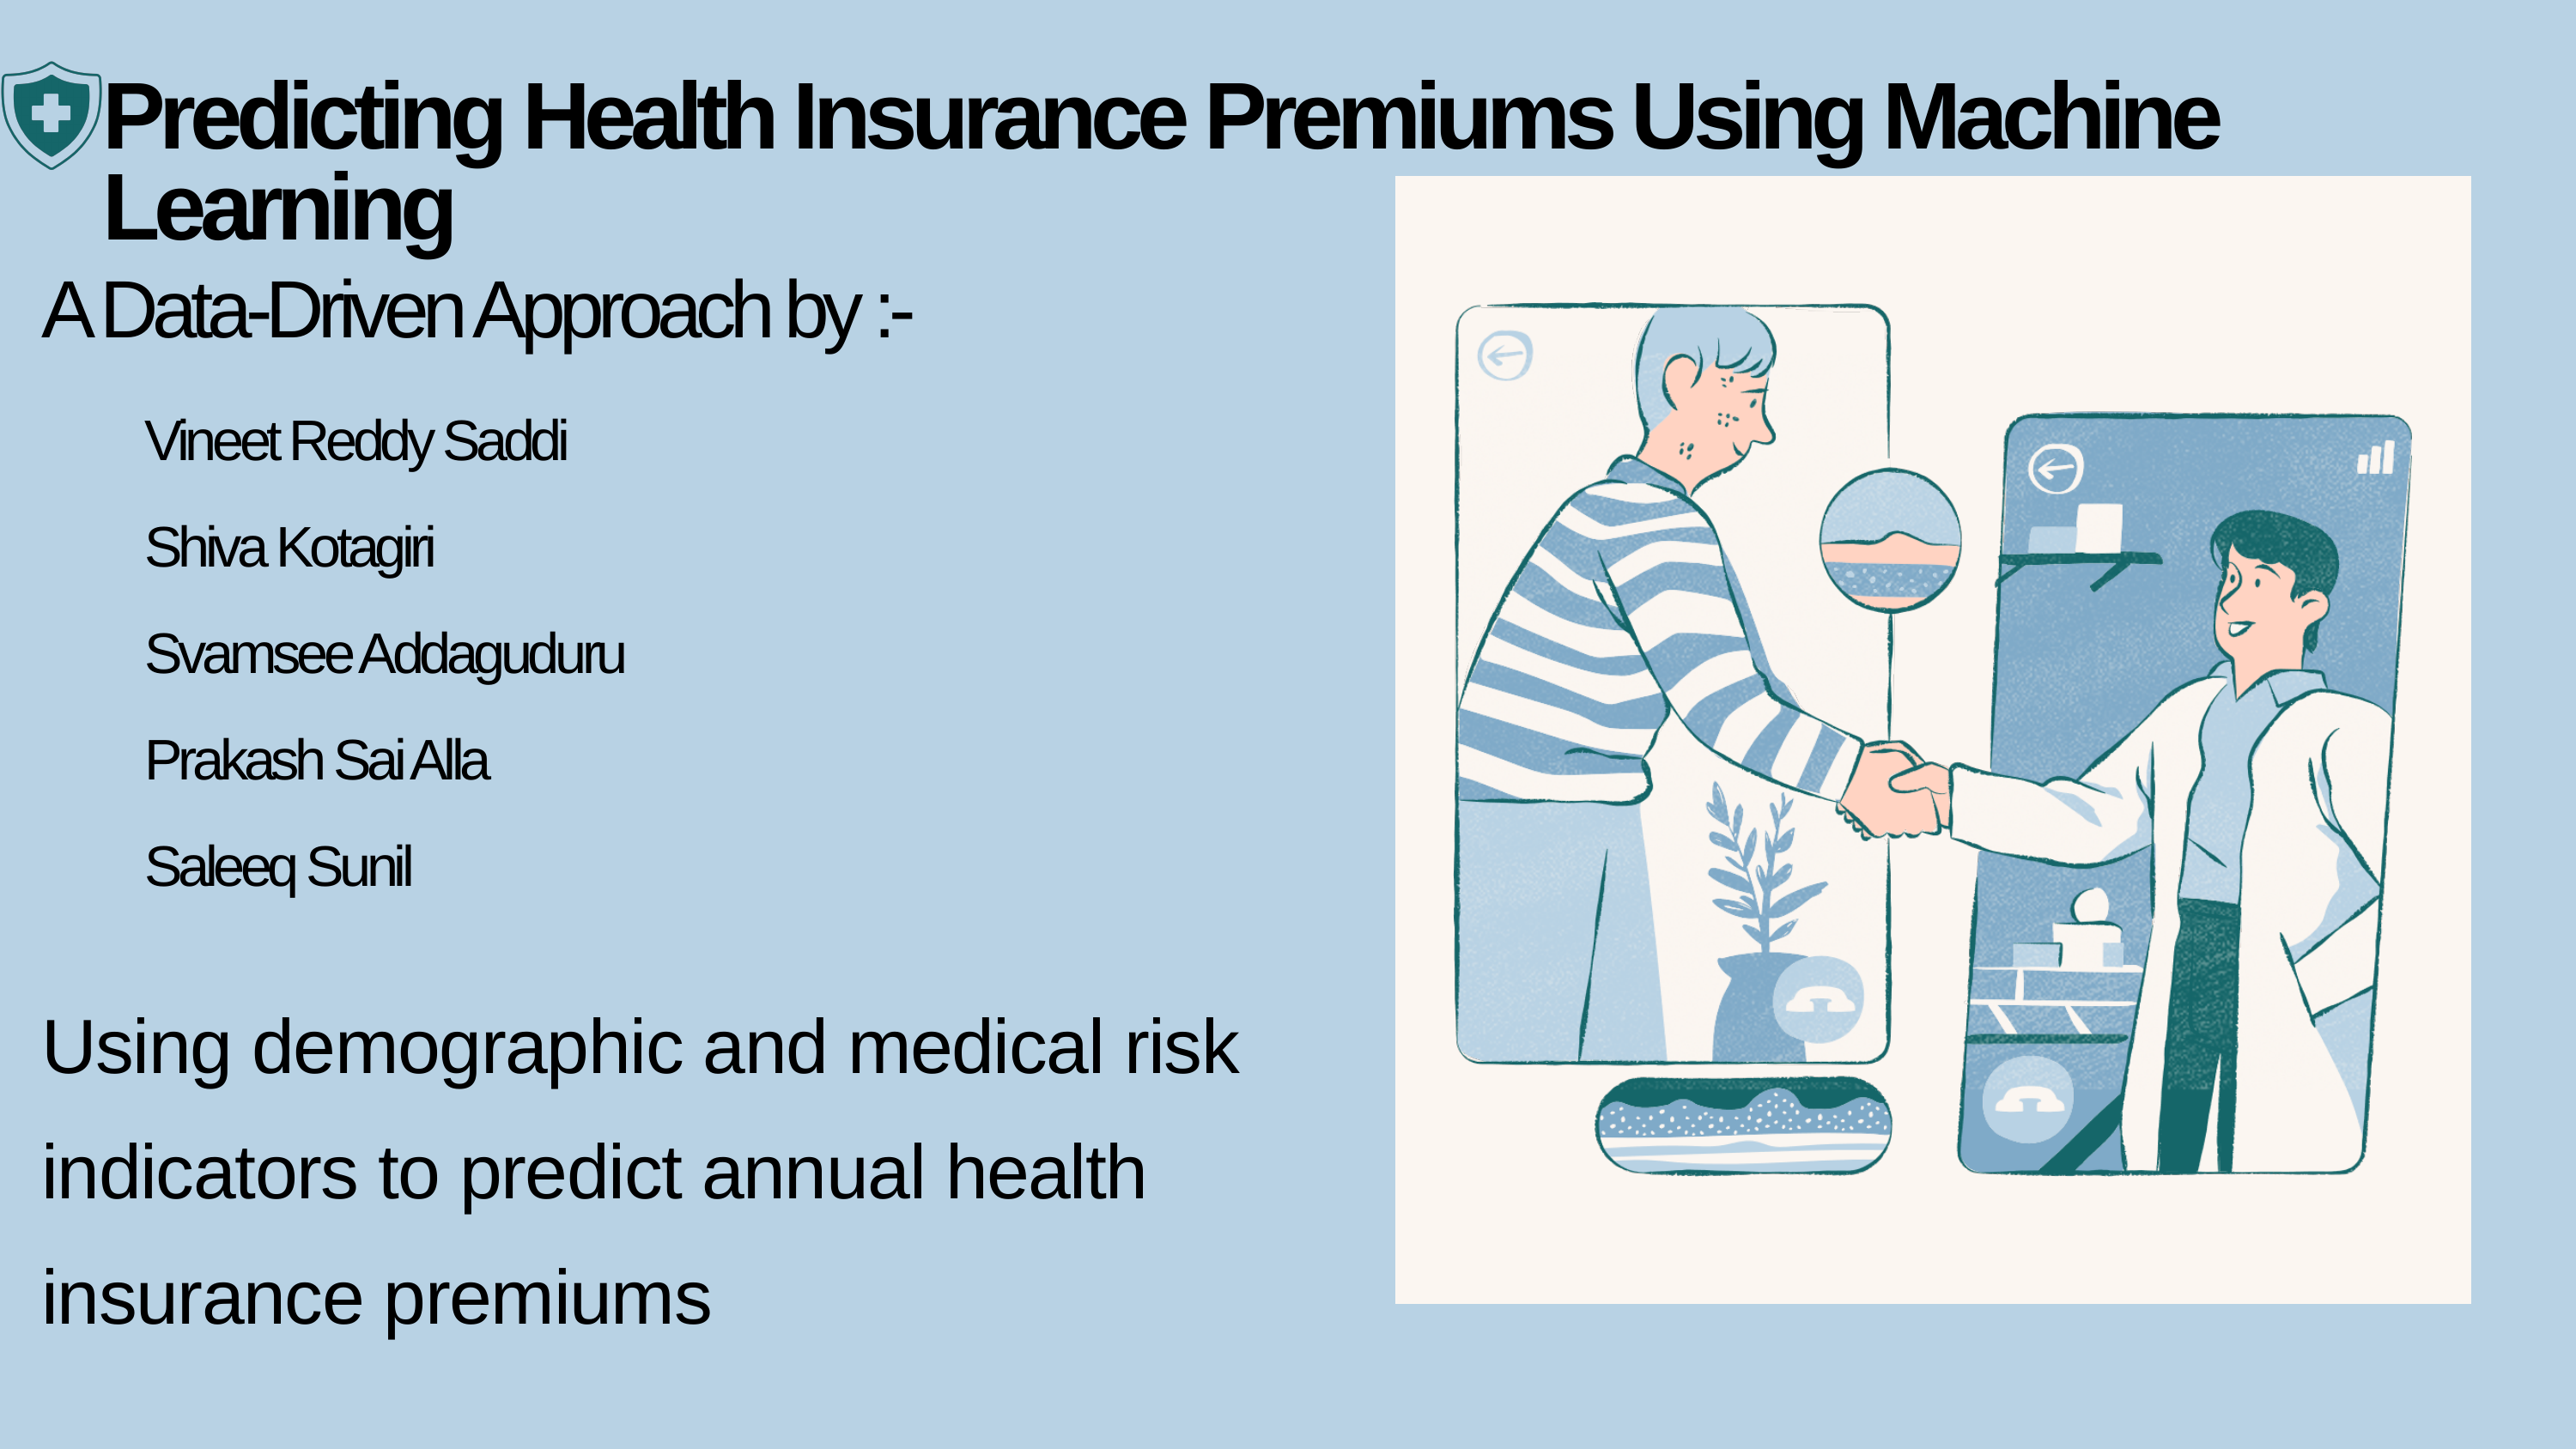

Predicting Health Insurance Premiums Using Machine Learning

A Data-Driven Approach by :-

Vineet Reddy Saddi

Shiva Kotagiri

Svamsee Addaguduru

Prakash Sai Alla

Saleeq Sunil

Using demographic and medical risk indicators to predict annual health insurance premiums